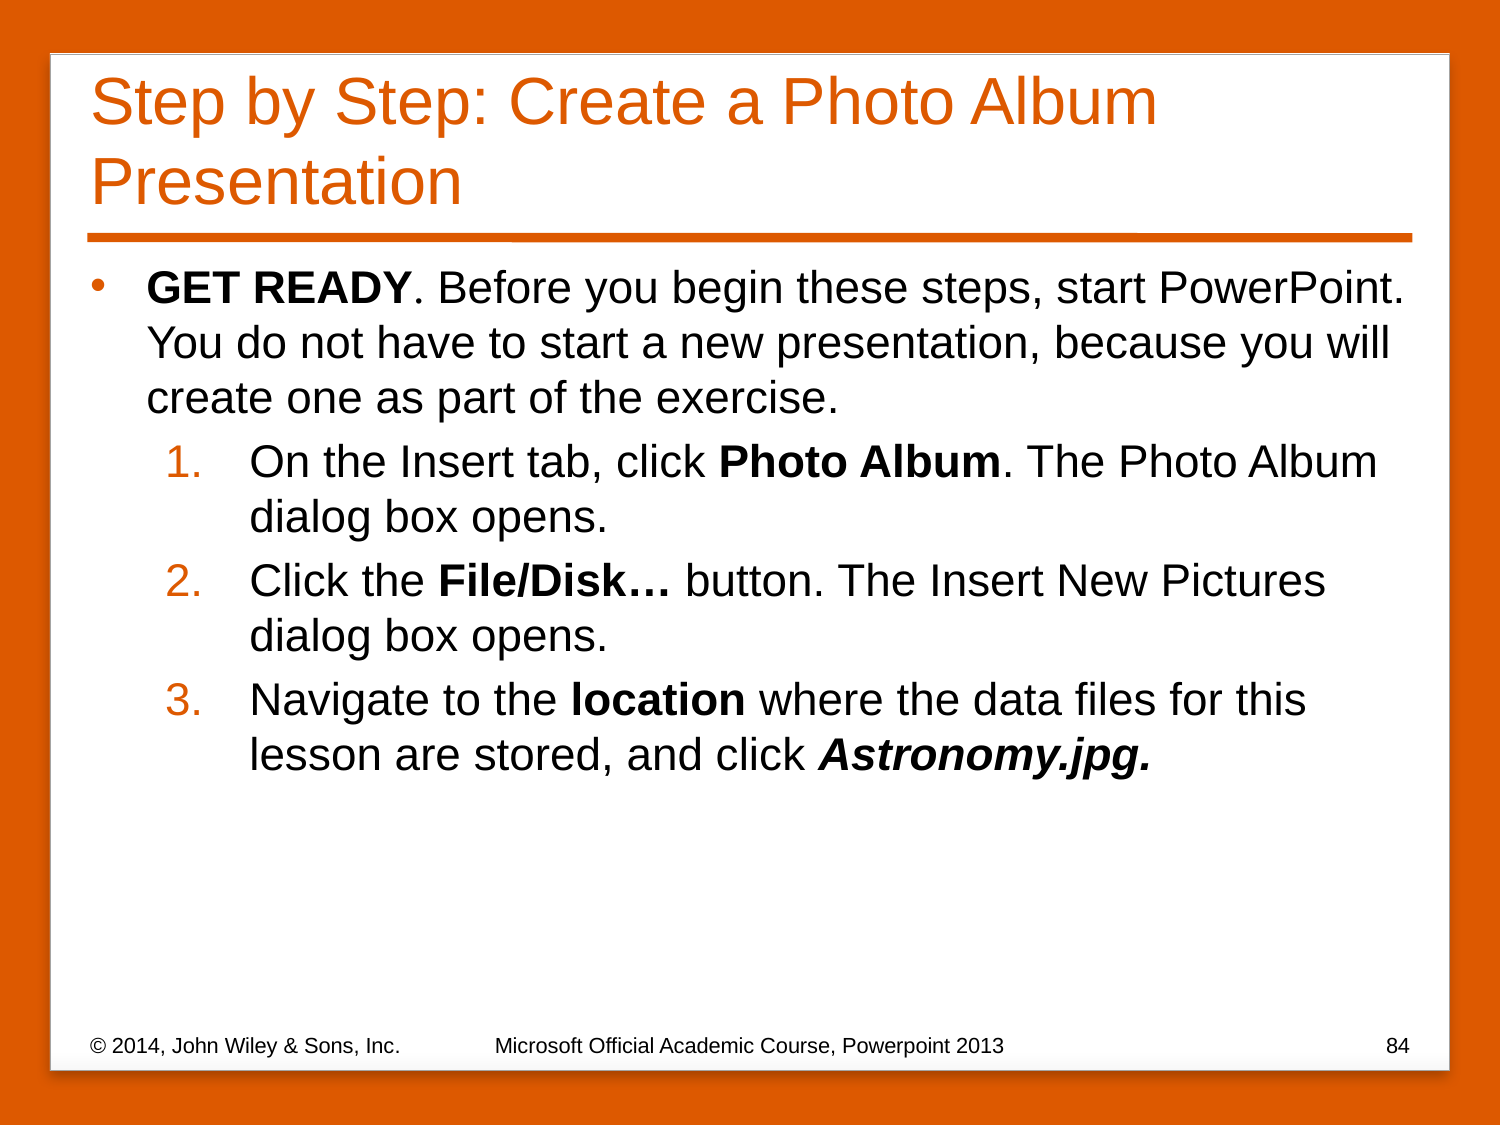

# Step by Step: Create a Photo Album Presentation
GET READY. Before you begin these steps, start PowerPoint. You do not have to start a new presentation, because you will create one as part of the exercise.
On the Insert tab, click Photo Album. The Photo Album dialog box opens.
Click the File/Disk… button. The Insert New Pictures dialog box opens.
Navigate to the location where the data files for this lesson are stored, and click Astronomy.jpg.
© 2014, John Wiley & Sons, Inc.
Microsoft Official Academic Course, Powerpoint 2013
84